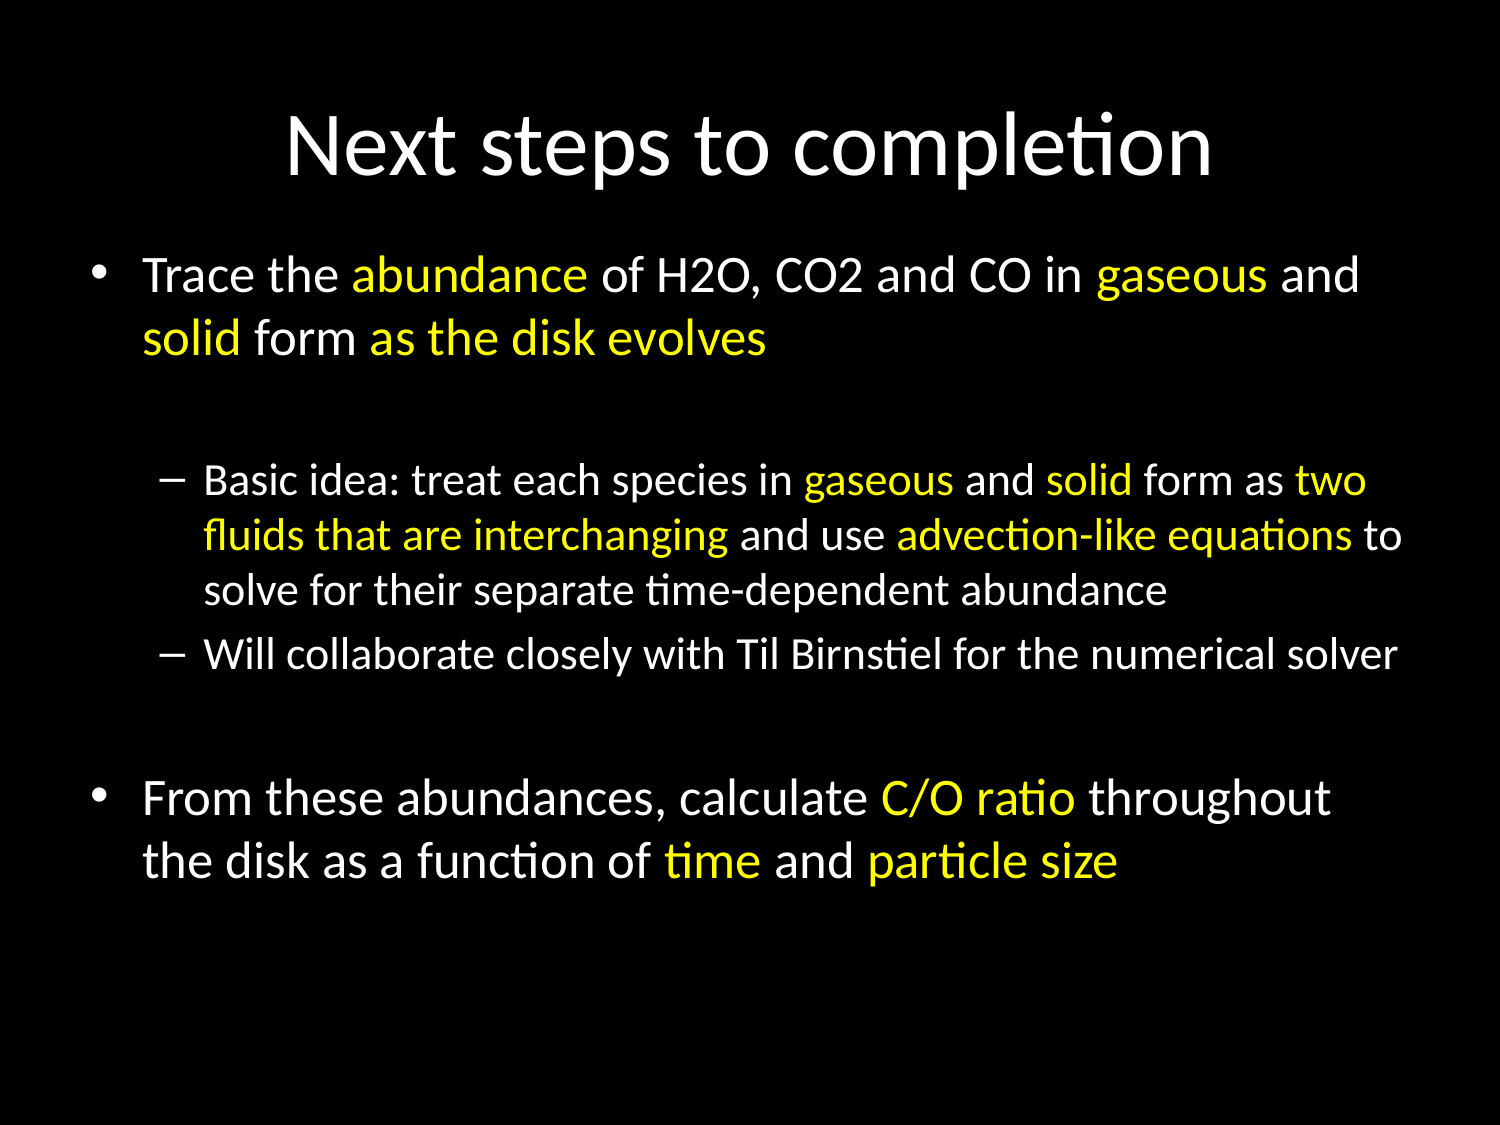

# Next steps to completion
Trace the abundance of H2O, CO2 and CO in gaseous and solid form as the disk evolves

Basic idea: treat each species in gaseous and solid form as two fluids that are interchanging and use advection-like equations to solve for their separate time-dependent abundance
Will collaborate closely with Til Birnstiel for the numerical solver

From these abundances, calculate C/O ratio throughout the disk as a function of time and particle size